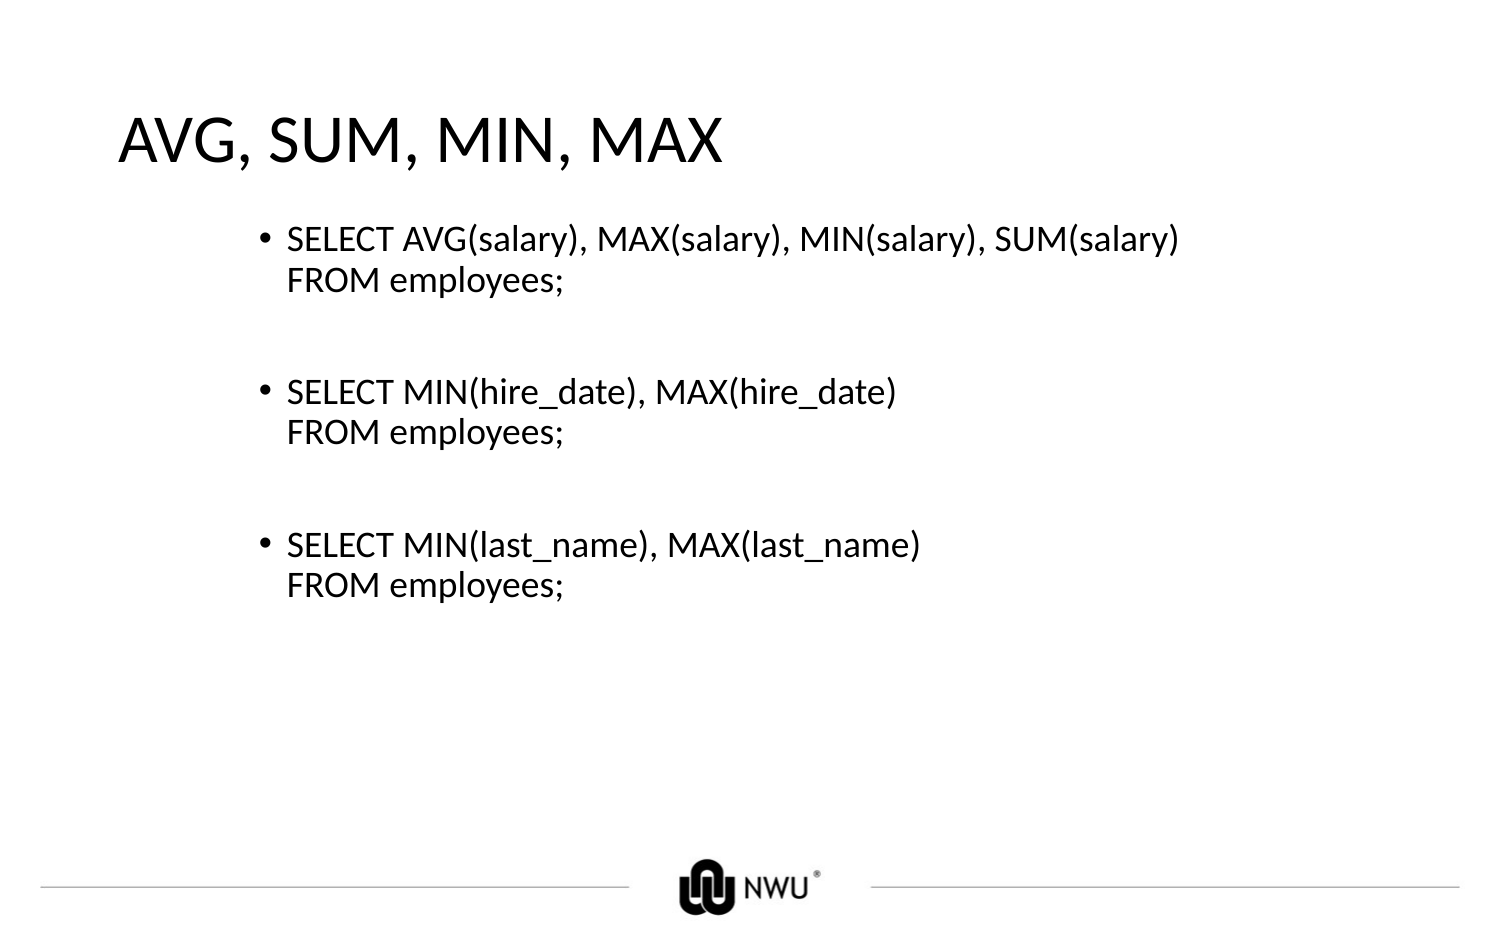

# AVG, SUM, MIN, MAX
SELECT AVG(salary), MAX(salary), MIN(salary), SUM(salary)
FROM employees;

SELECT MIN(hire_date), MAX(hire_date)
FROM employees;

SELECT MIN(last_name), MAX(last_name)
FROM employees;